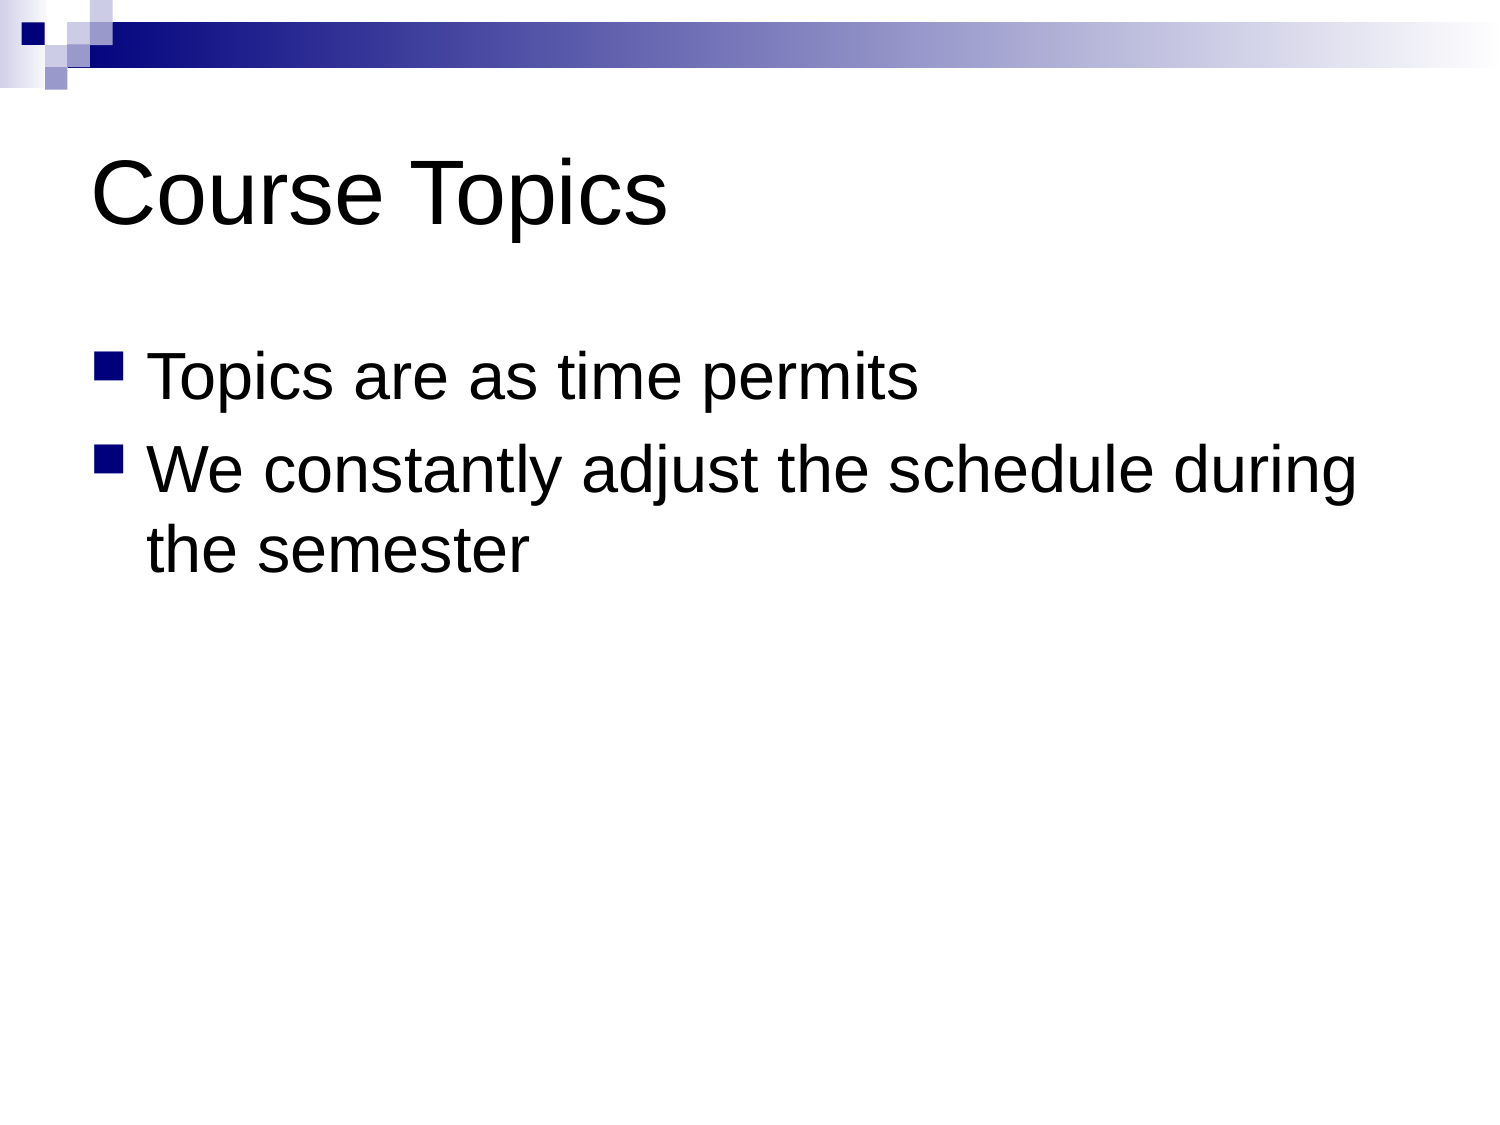

# Course Topics
Topics are as time permits
We constantly adjust the schedule during the semester